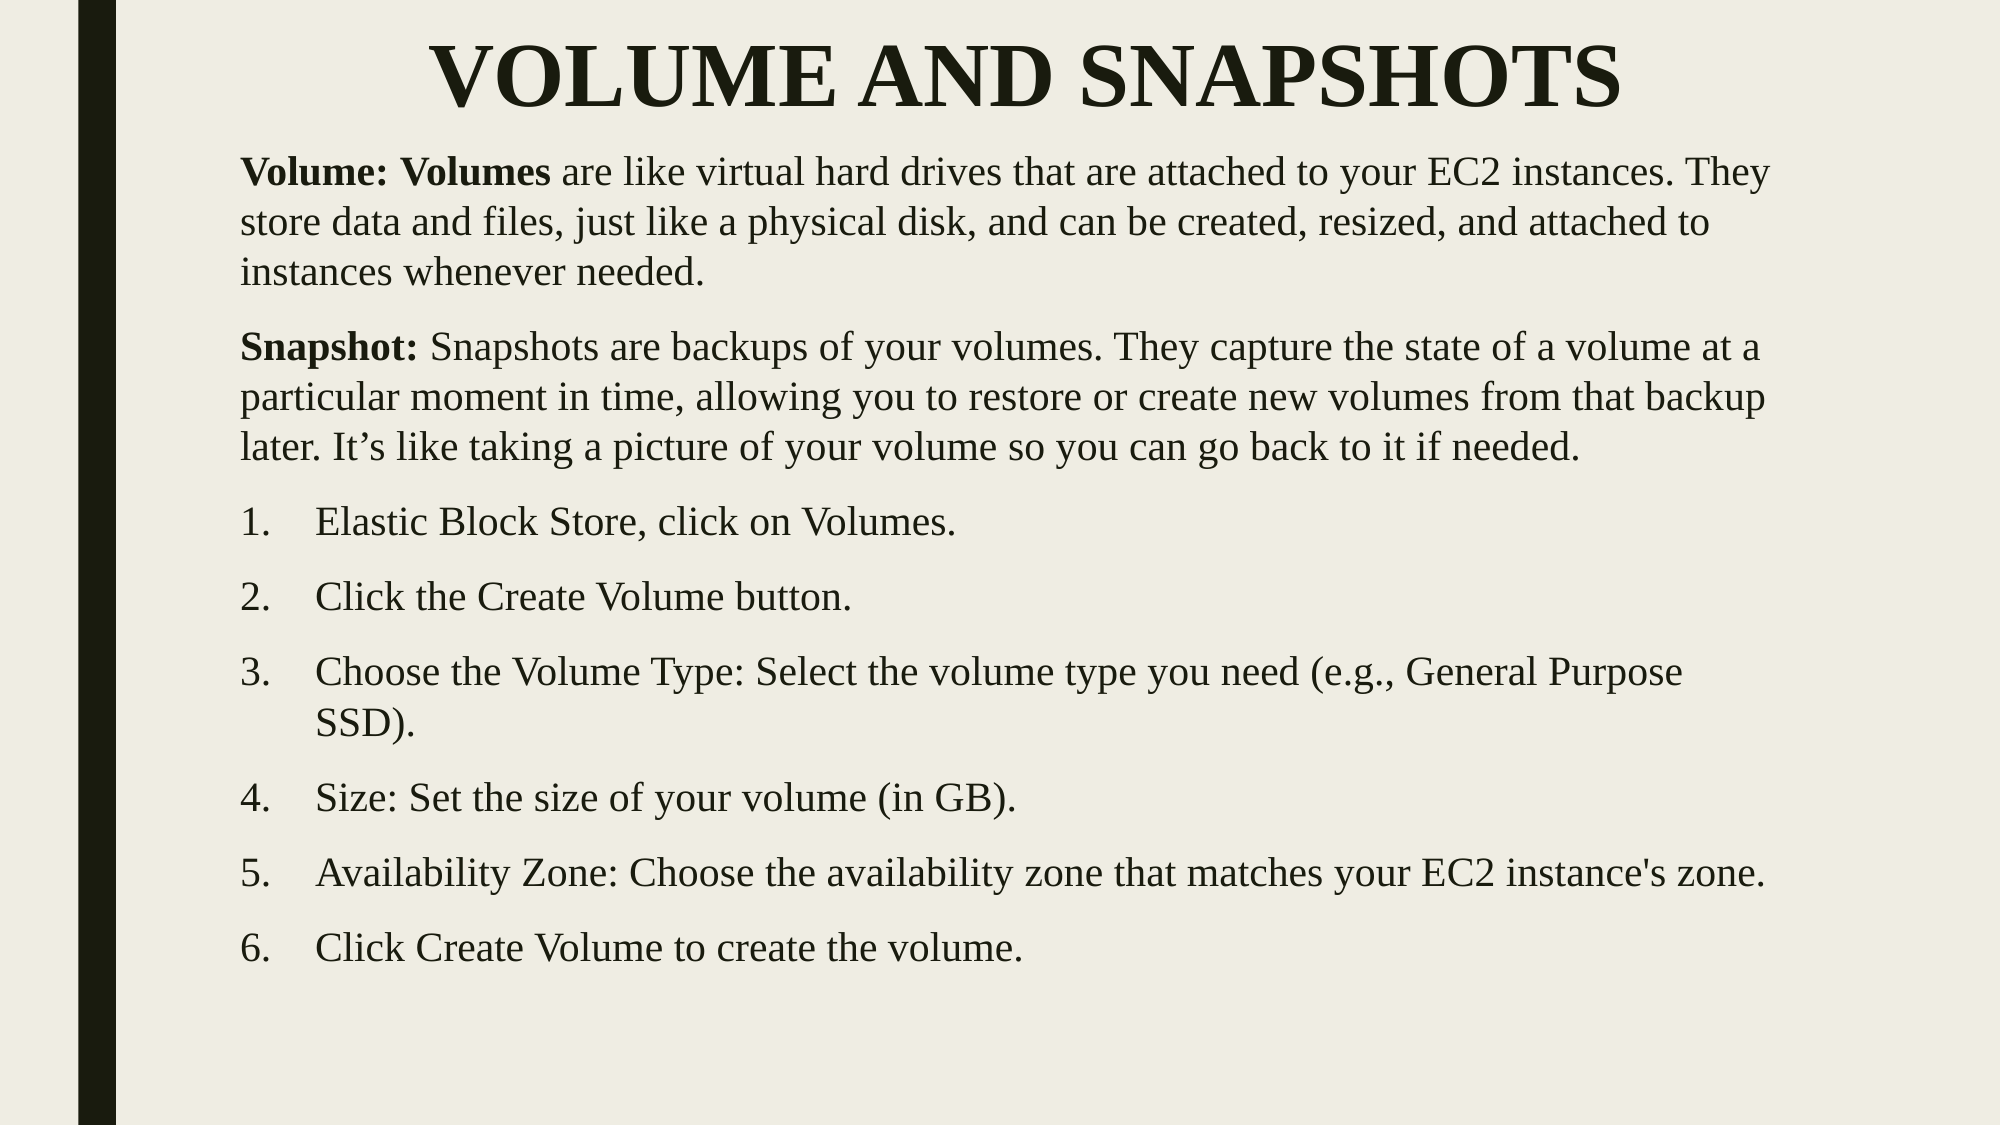

# VOLUME AND SNAPSHOTS
Volume: Volumes are like virtual hard drives that are attached to your EC2 instances. They store data and files, just like a physical disk, and can be created, resized, and attached to instances whenever needed.
Snapshot: Snapshots are backups of your volumes. They capture the state of a volume at a particular moment in time, allowing you to restore or create new volumes from that backup later. It’s like taking a picture of your volume so you can go back to it if needed.
Elastic Block Store, click on Volumes.
Click the Create Volume button.
Choose the Volume Type: Select the volume type you need (e.g., General Purpose SSD).
Size: Set the size of your volume (in GB).
Availability Zone: Choose the availability zone that matches your EC2 instance's zone.
Click Create Volume to create the volume.